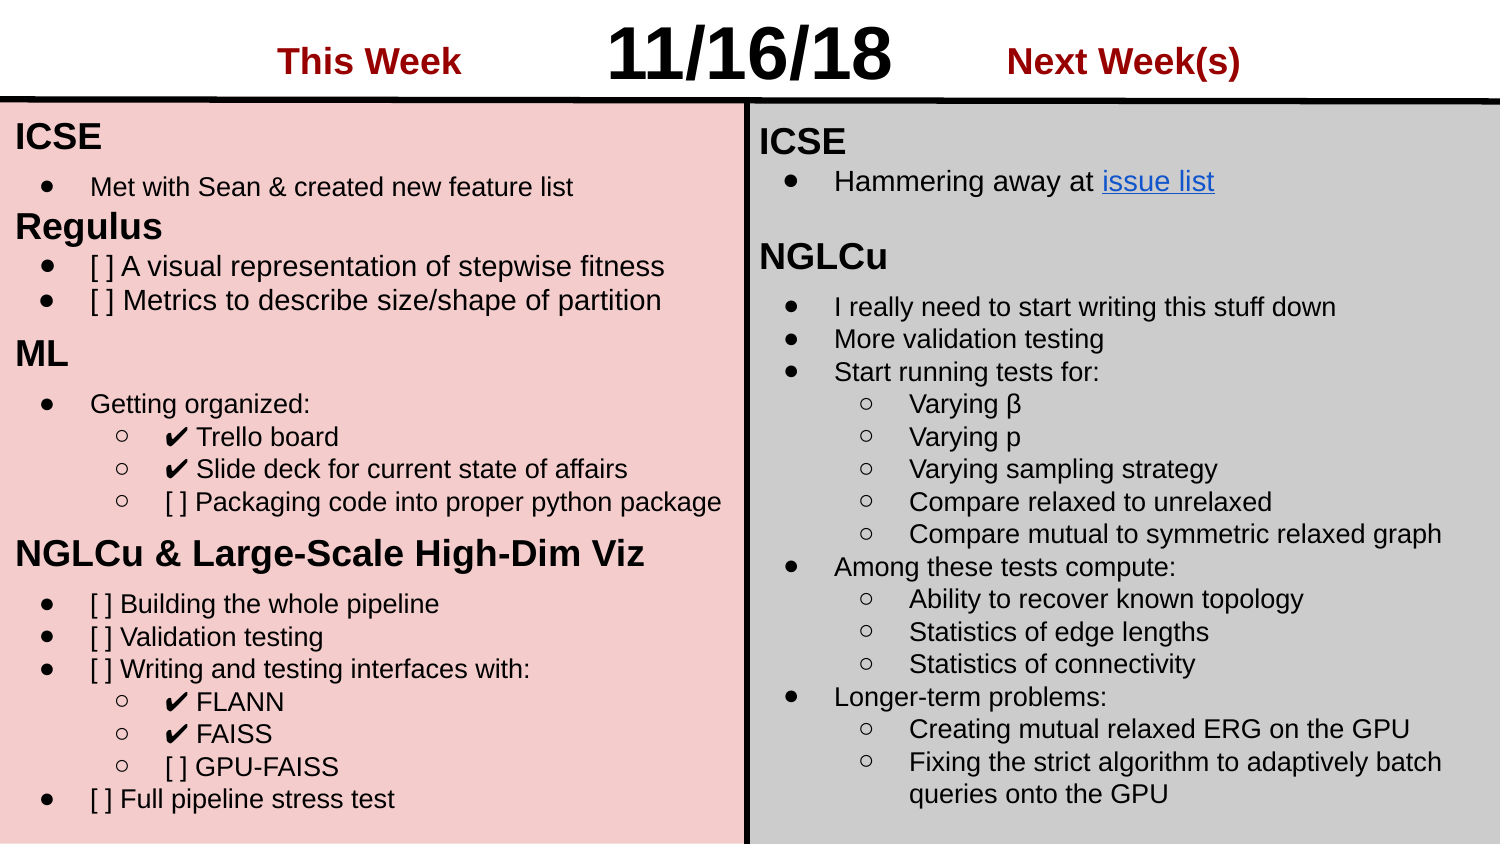

11/16/18
This Week
Next Week(s)
ICSE
Met with Sean & created new feature list
Regulus
[ ] A visual representation of stepwise fitness
[ ] Metrics to describe size/shape of partition
ML
Getting organized:
✔ Trello board
✔ Slide deck for current state of affairs
[ ] Packaging code into proper python package
NGLCu & Large-Scale High-Dim Viz
[ ] Building the whole pipeline
[ ] Validation testing
[ ] Writing and testing interfaces with:
✔ FLANN
✔ FAISS
[ ] GPU-FAISS
[ ] Full pipeline stress test

ICSE
Hammering away at issue list

NGLCu
I really need to start writing this stuff down
More validation testing
Start running tests for:
Varying β
Varying p
Varying sampling strategy
Compare relaxed to unrelaxed
Compare mutual to symmetric relaxed graph
Among these tests compute:
Ability to recover known topology
Statistics of edge lengths
Statistics of connectivity
Longer-term problems:
Creating mutual relaxed ERG on the GPU
Fixing the strict algorithm to adaptively batch queries onto the GPU